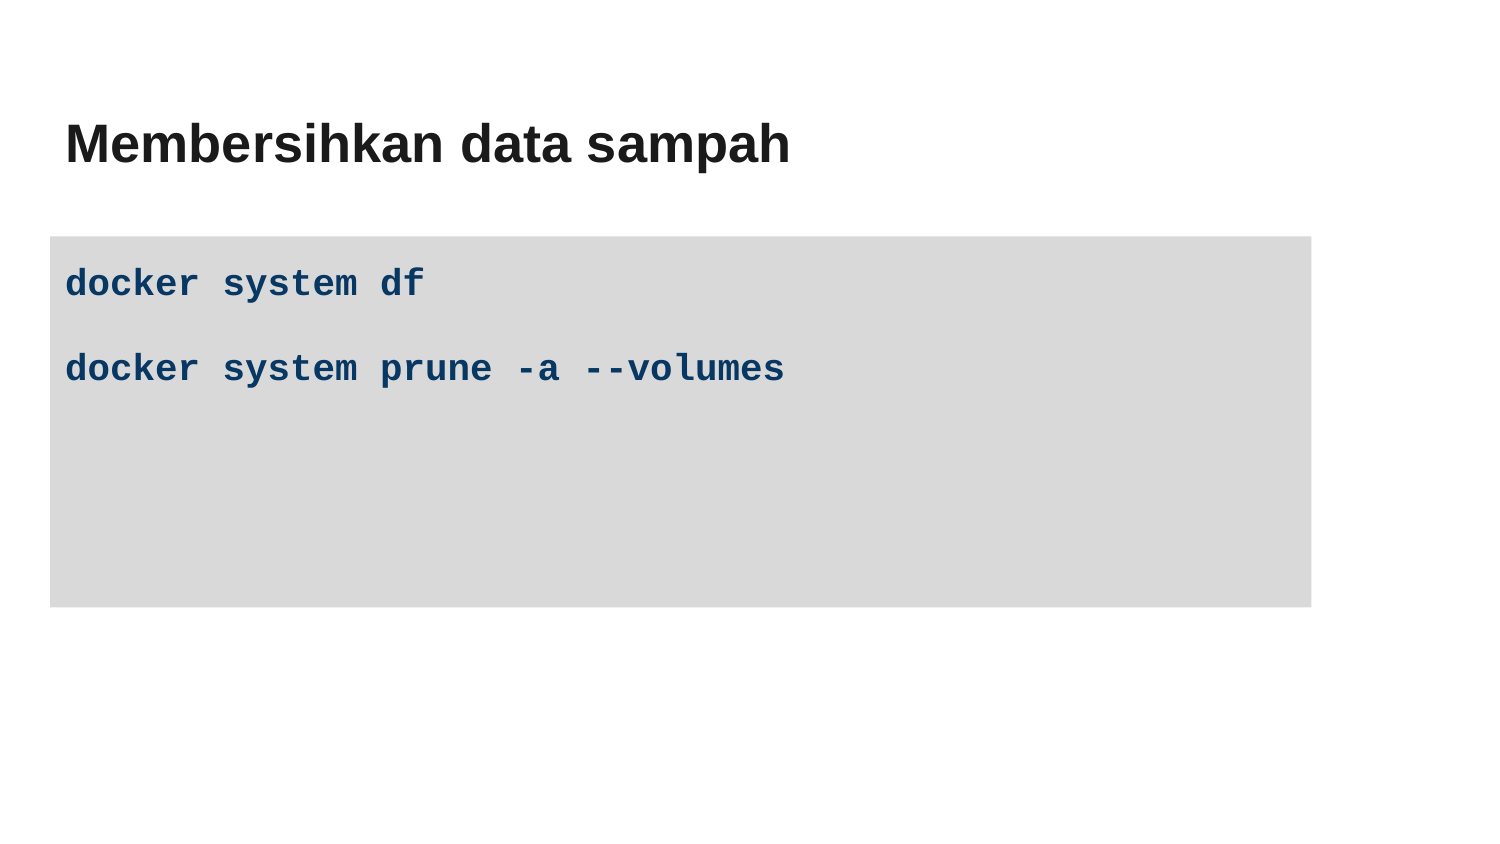

# Membersihkan data sampah
docker system df
docker system prune -a --volumes